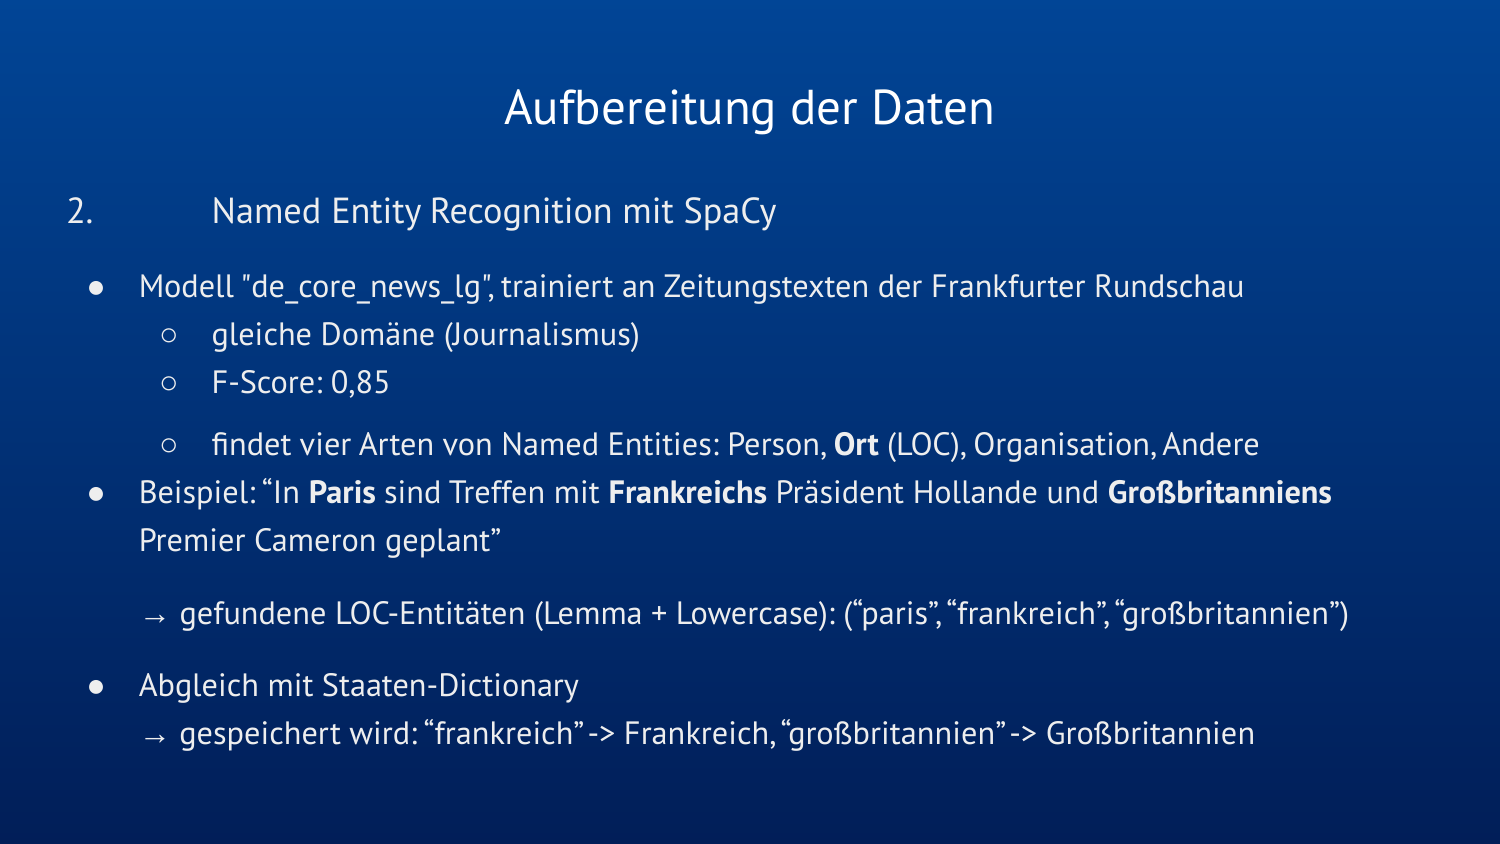

# Aufbereitung der Daten

2.	Named Entity Recognition mit SpaCy
Modell "de_core_news_lg", trainiert an Zeitungstexten der Frankfurter Rundschau
gleiche Domäne (Journalismus)
F-Score: 0,85
findet vier Arten von Named Entities: Person, Ort (LOC), Organisation, Andere
Beispiel: “In Paris sind Treffen mit Frankreichs Präsident Hollande und Großbritanniens Premier Cameron geplant”
→ gefundene LOC-Entitäten (Lemma + Lowercase): (“paris”, “frankreich”, “großbritannien”)
Abgleich mit Staaten-Dictionary
→ gespeichert wird: “frankreich” -> Frankreich, “großbritannien” -> Großbritannien